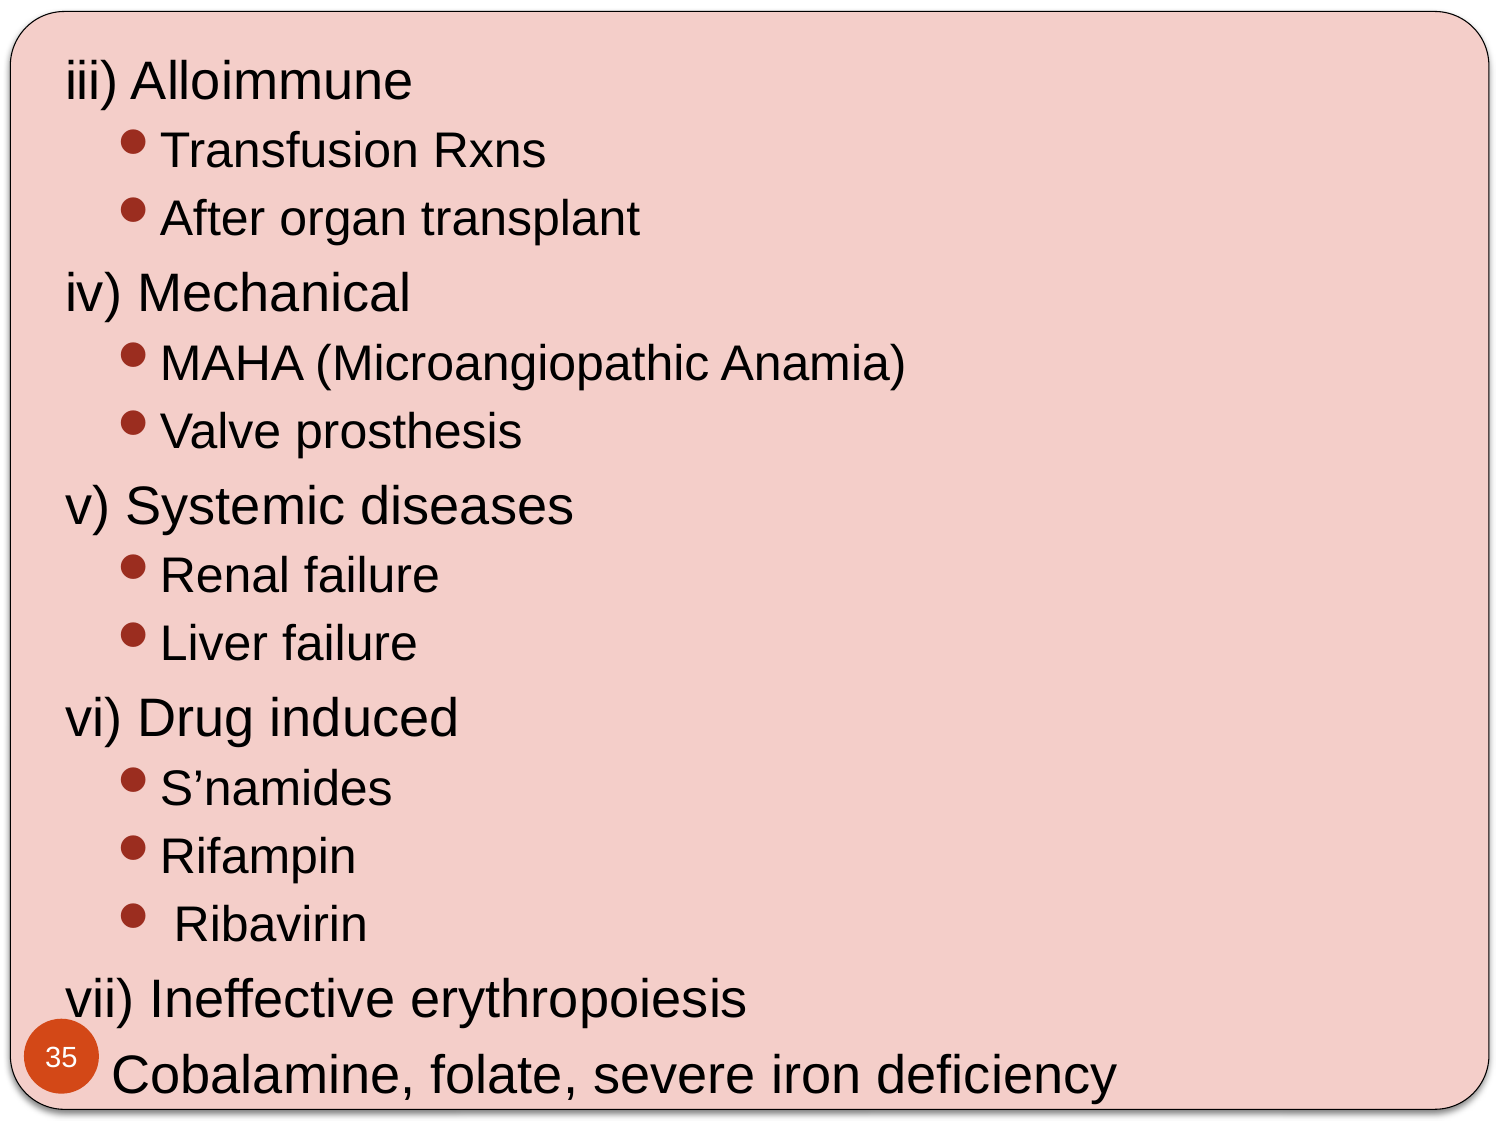

iii) Alloimmune
Transfusion Rxns
After organ transplant
iv) Mechanical
MAHA (Microangiopathic Anamia)
Valve prosthesis
v) Systemic diseases
Renal failure
Liver failure
vi) Drug induced
S’namides
Rifampin
 Ribavirin
vii) Ineffective erythropoiesis
Cobalamine, folate, severe iron deficiency
35